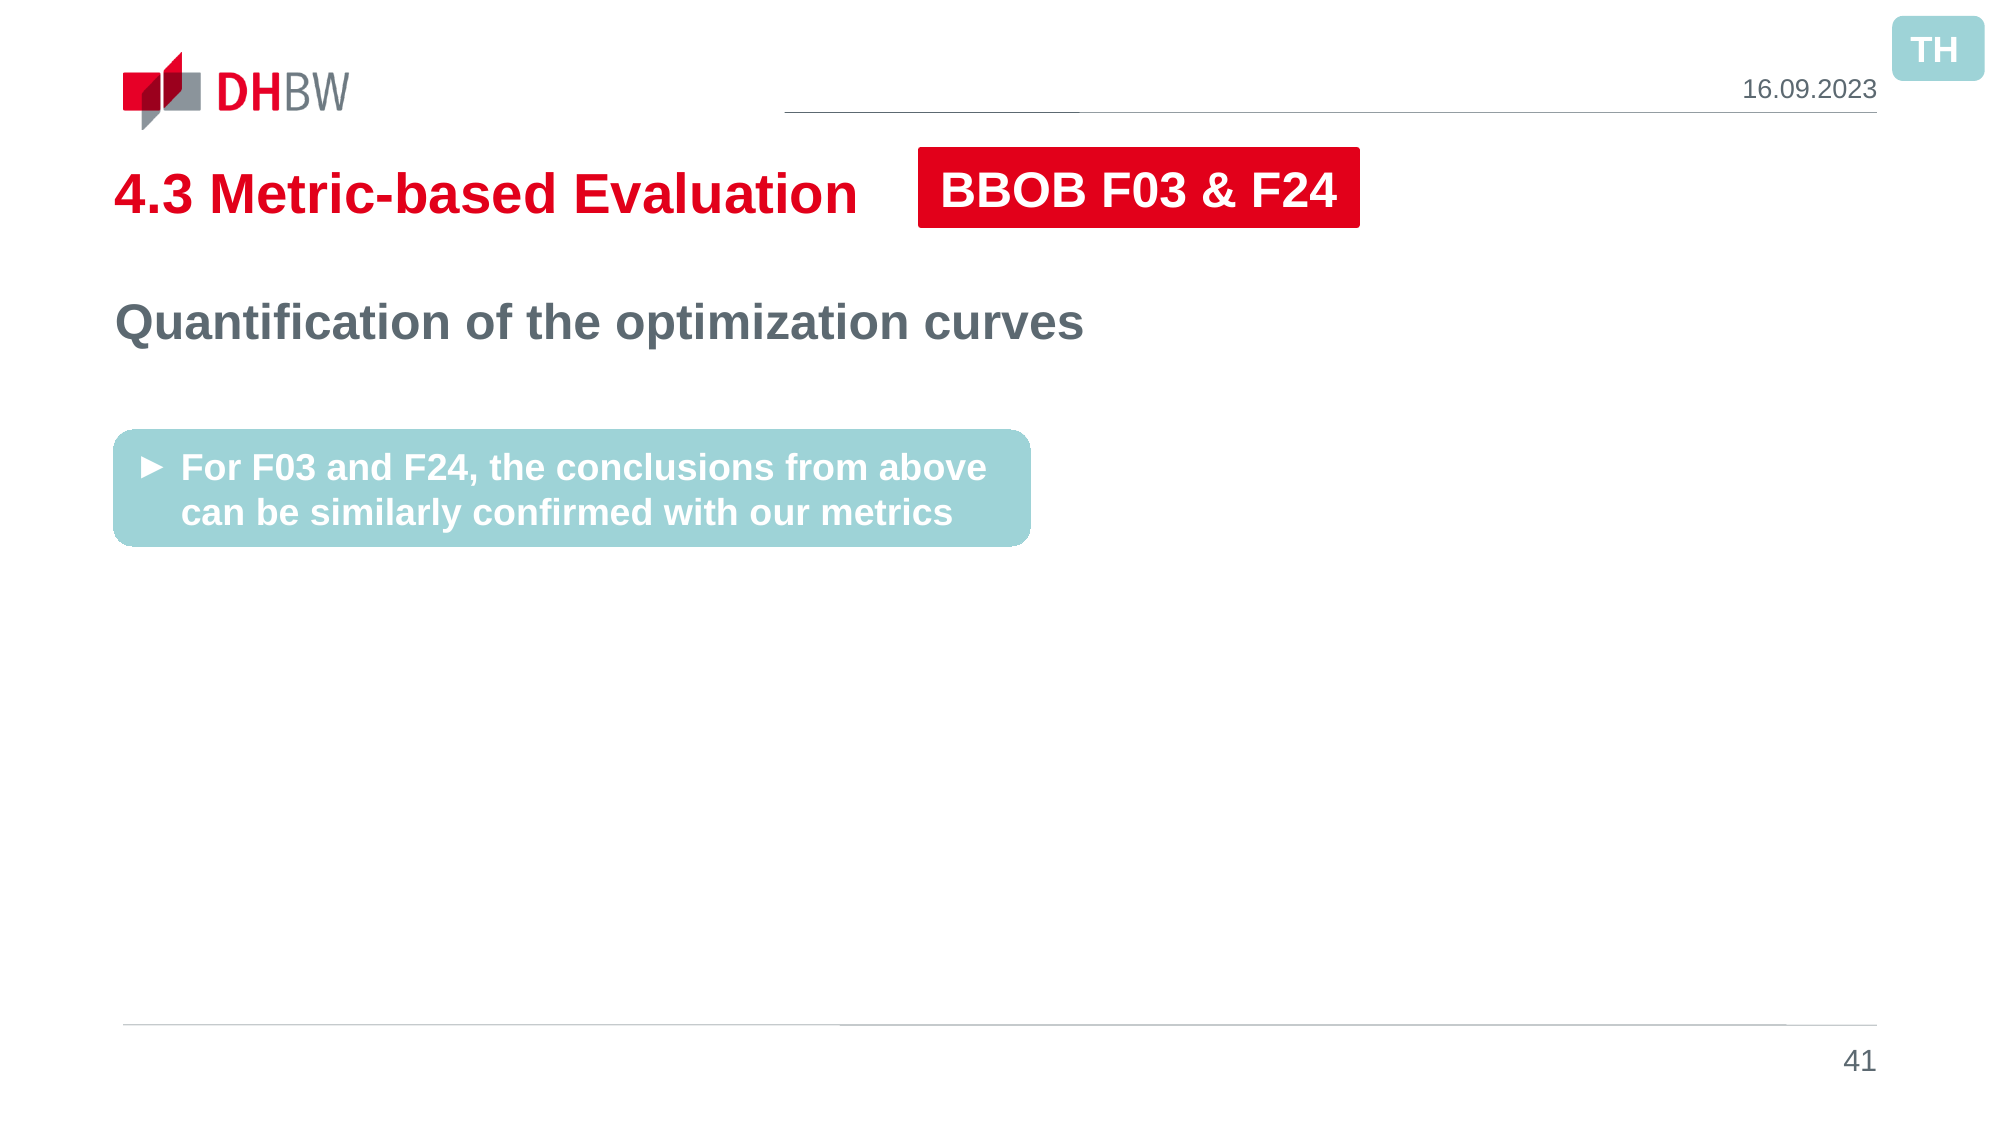

TH
# 4.3 Metric-based Evaluation
16.09.2023
BBOB F03 & F24
Quantification of the optimization curves
For F03 and F24, the conclusions from above can be similarly confirmed with our metrics
41